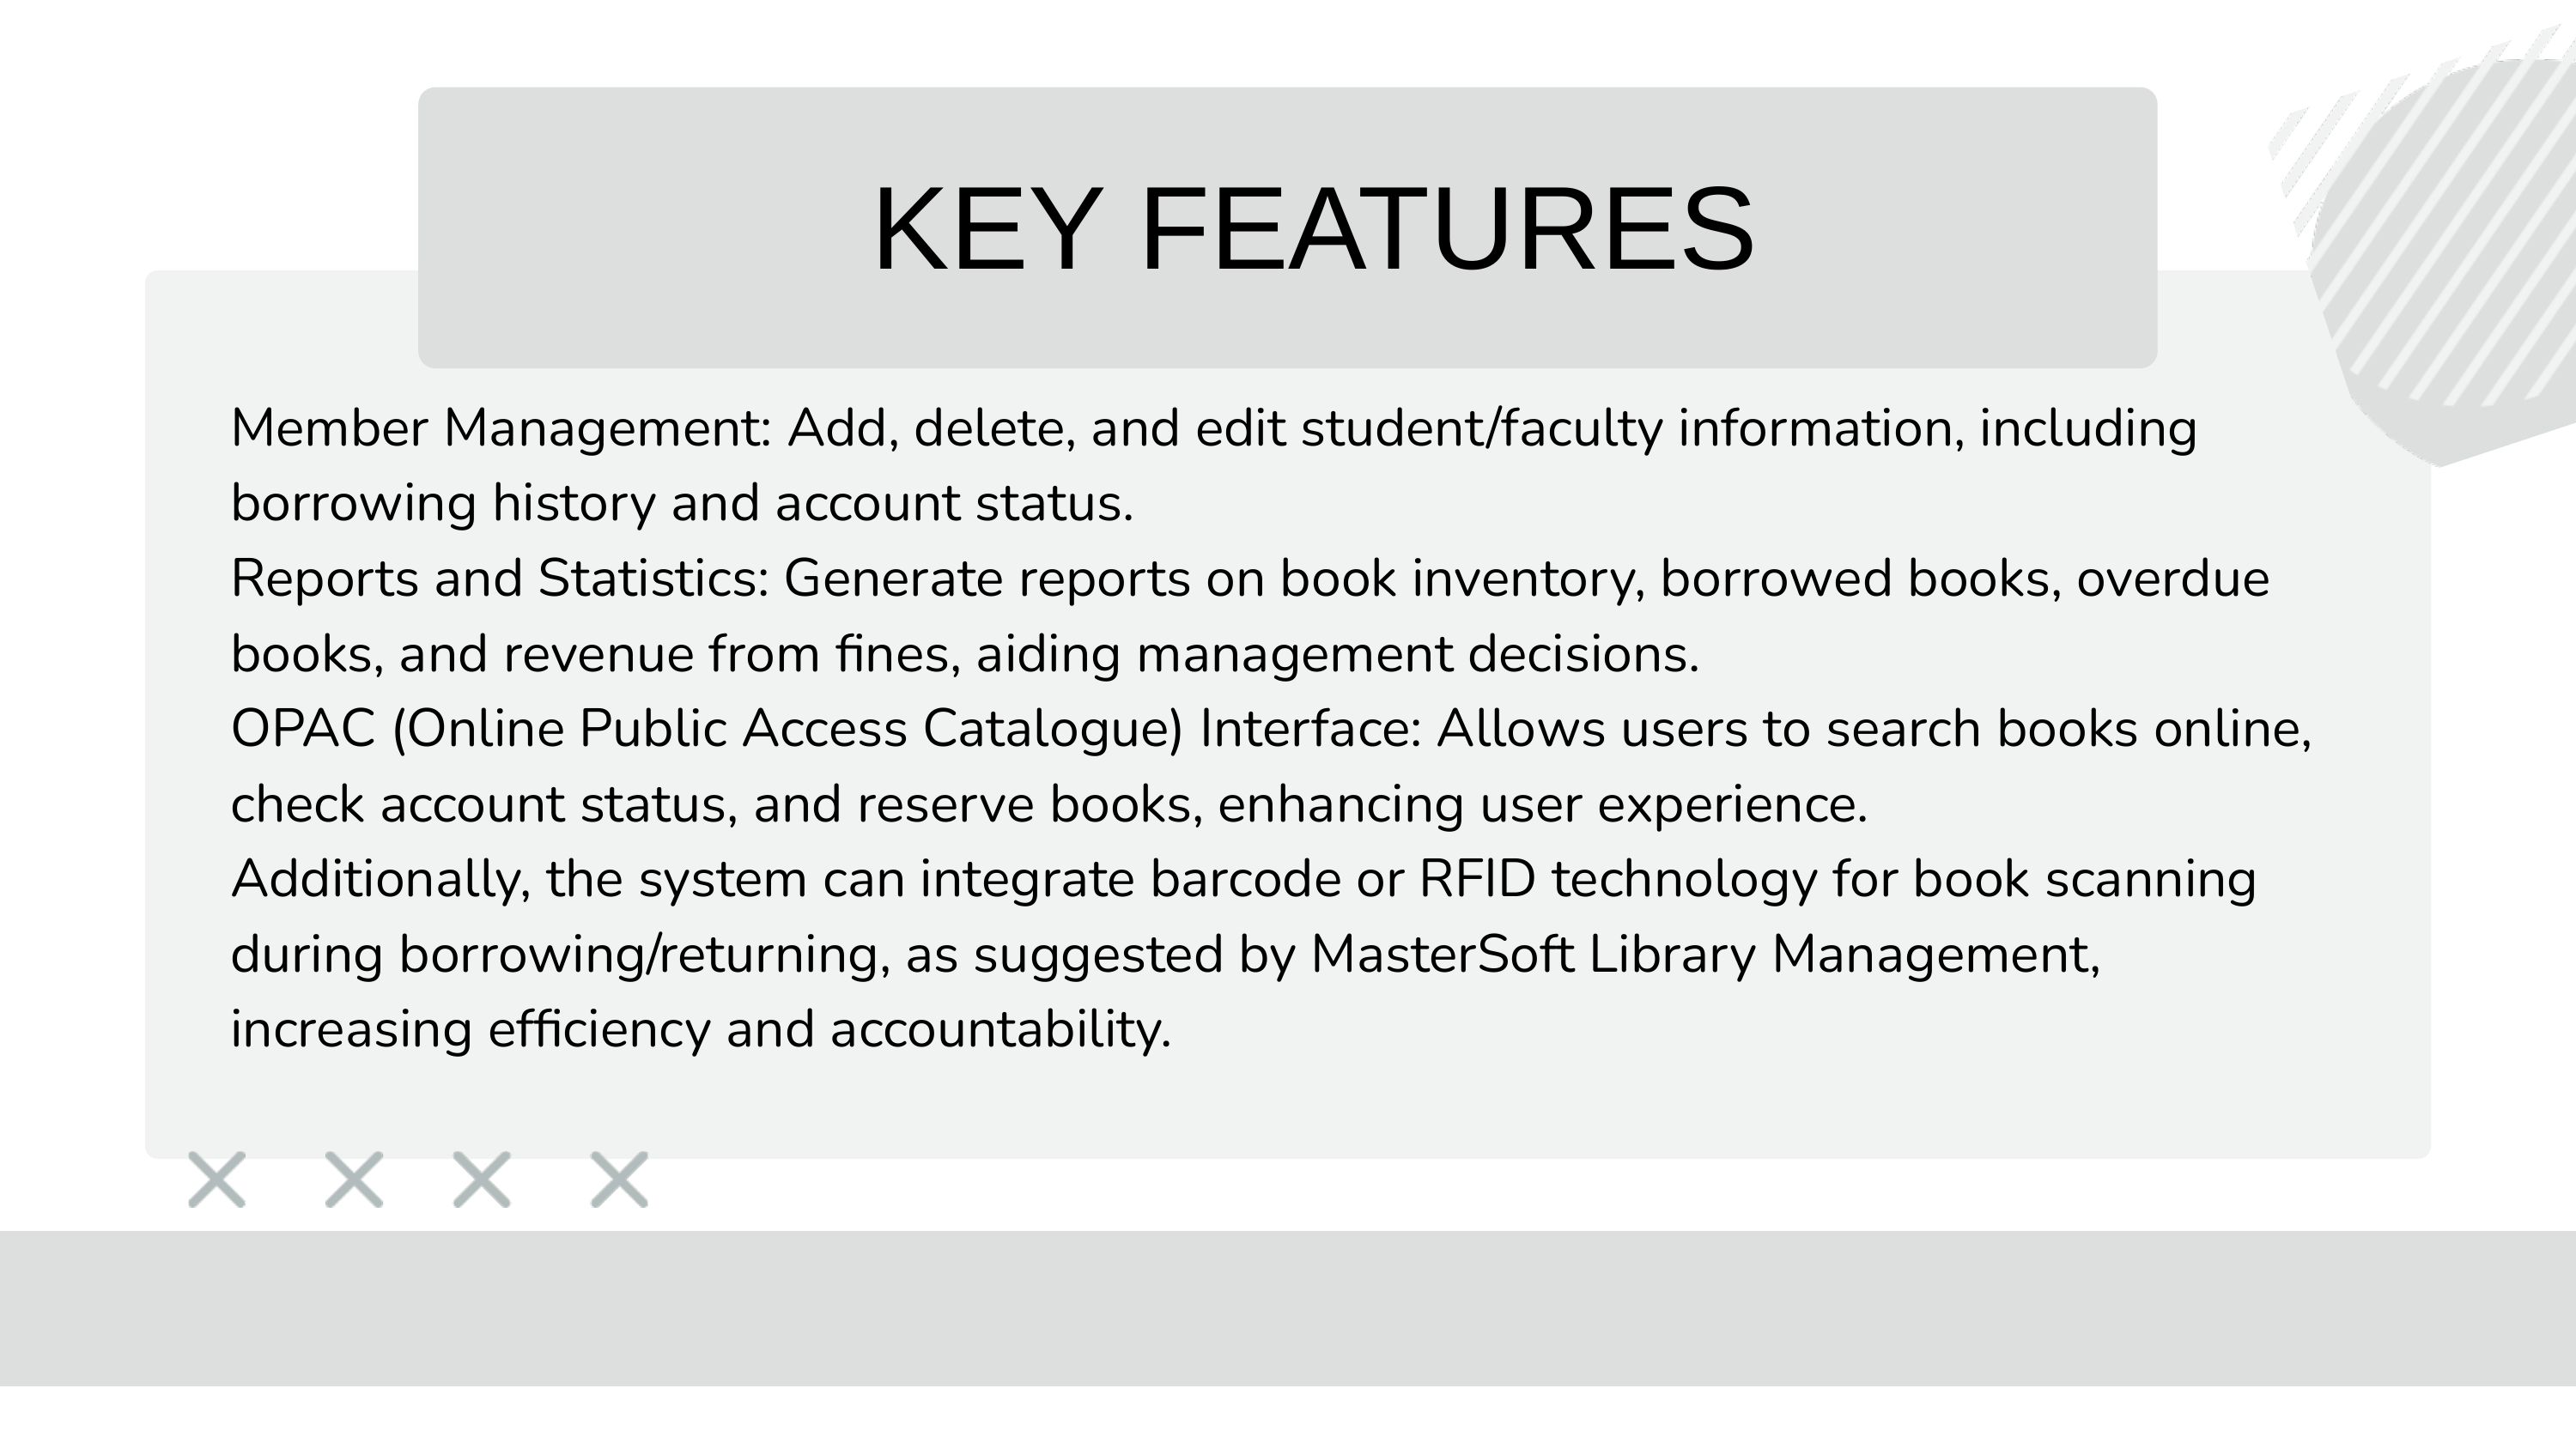

KEY FEATURES

Member Management: Add, delete, and edit student/faculty information, including borrowing history and account status.
Reports and Statistics: Generate reports on book inventory, borrowed books, overdue books, and revenue from fines, aiding management decisions.
OPAC (Online Public Access Catalogue) Interface: Allows users to search books online, check account status, and reserve books, enhancing user experience.
Additionally, the system can integrate barcode or RFID technology for book scanning during borrowing/returning, as suggested by MasterSoft Library Management, increasing efficiency and accountability.